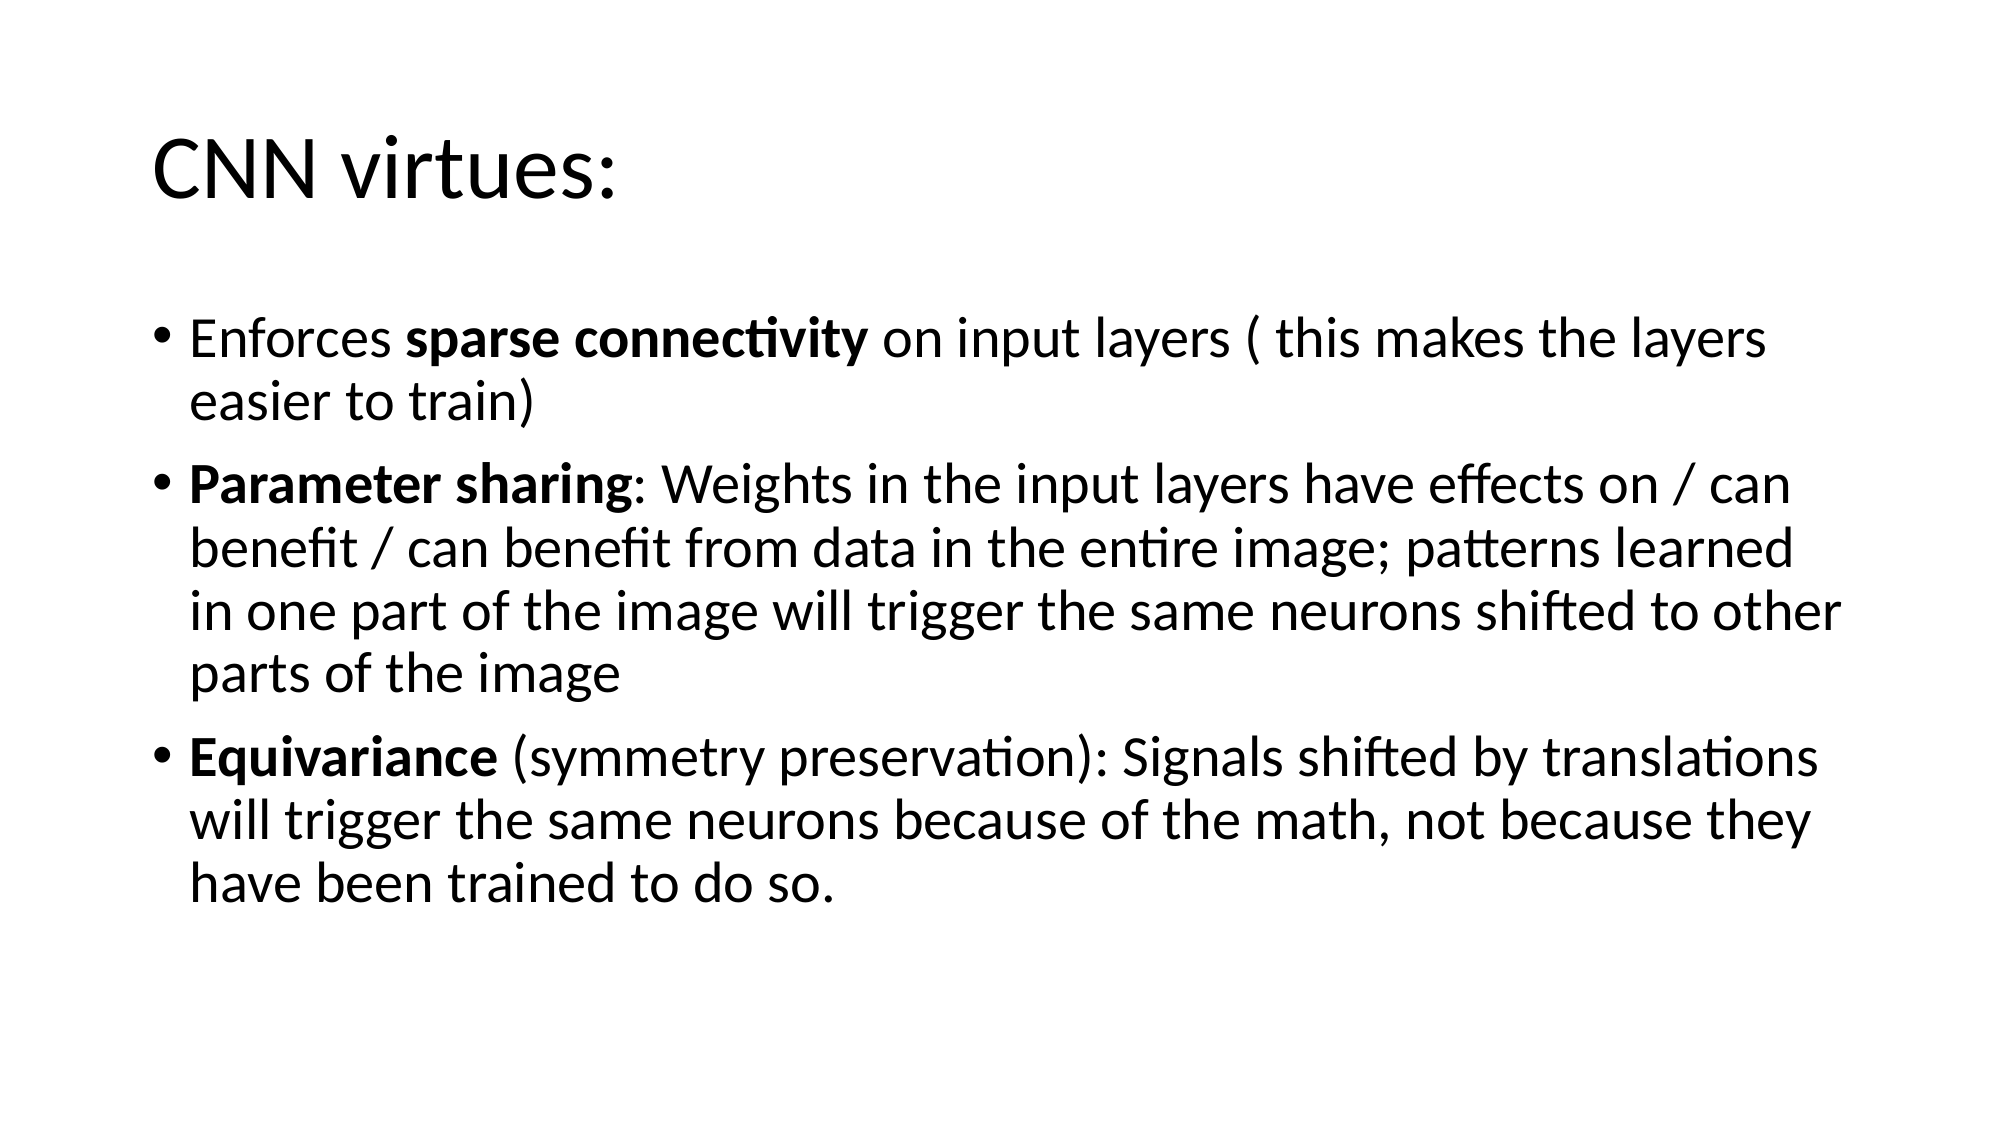

# CNN virtues:
Enforces sparse connectivity on input layers ( this makes the layers easier to train)
Parameter sharing: Weights in the input layers have effects on / can benefit / can benefit from data in the entire image; patterns learned in one part of the image will trigger the same neurons shifted to other parts of the image
Equivariance (symmetry preservation): Signals shifted by translations will trigger the same neurons because of the math, not because they have been trained to do so.